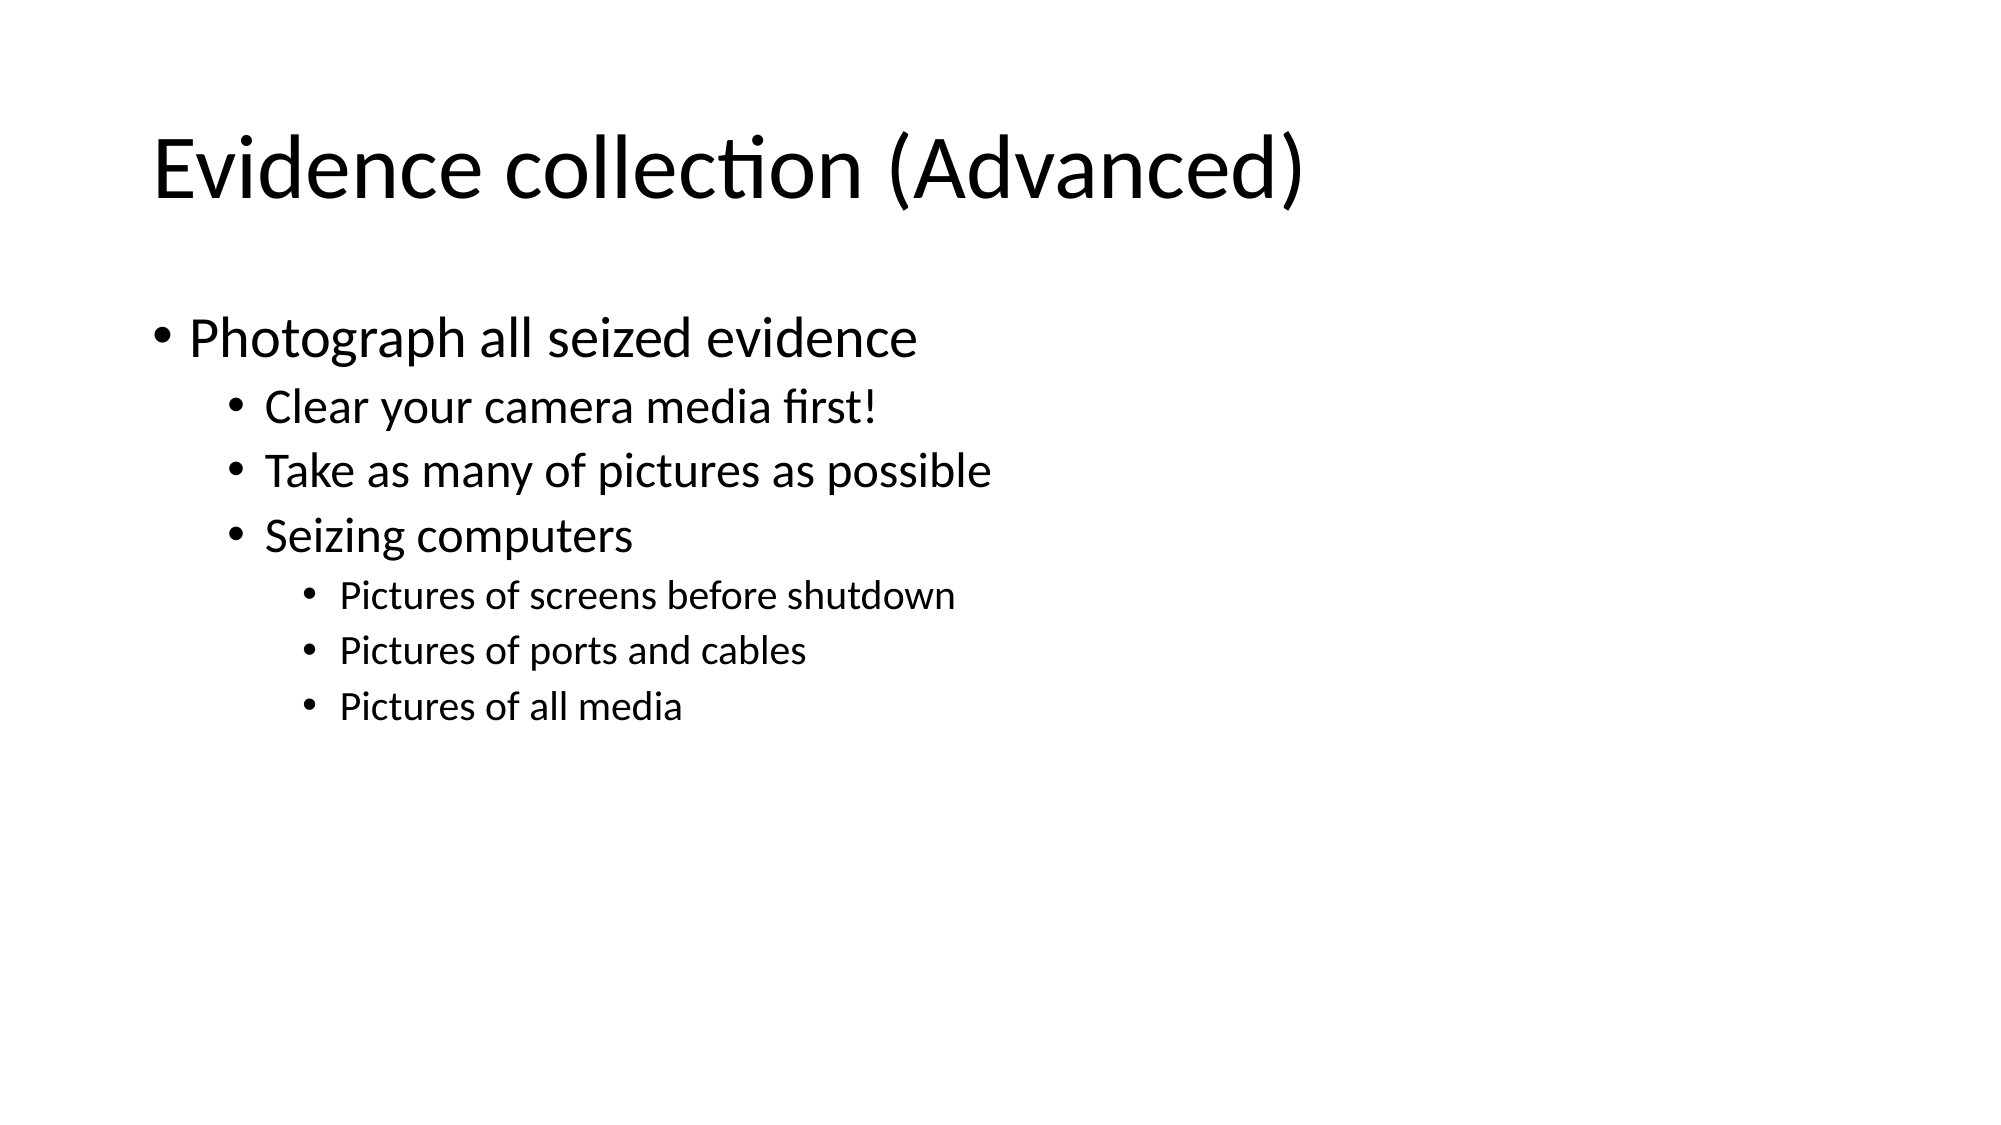

# Evidence collection (Advanced)
Photograph all seized evidence
Clear your camera media first!
Take as many of pictures as possible
Seizing computers
Pictures of screens before shutdown
Pictures of ports and cables
Pictures of all media